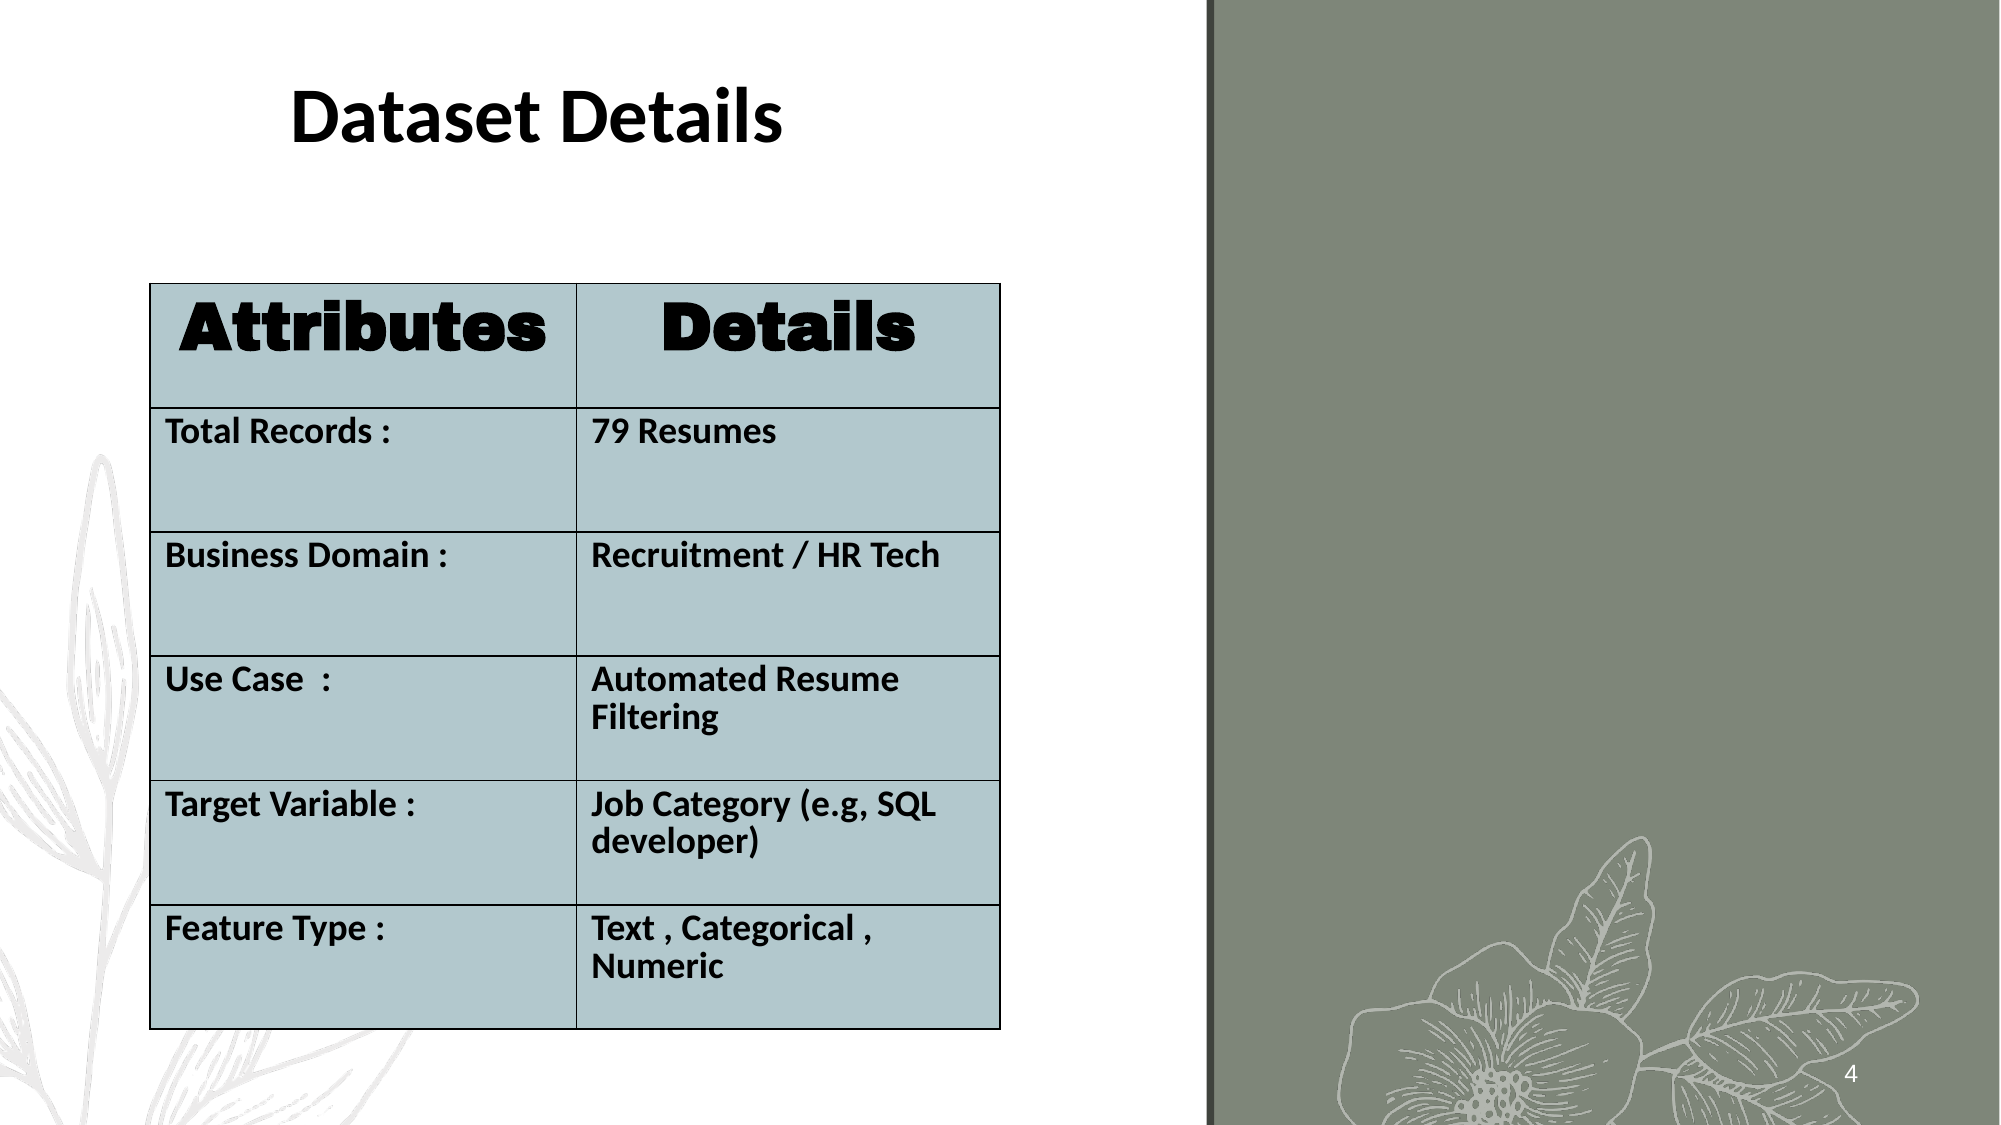

Dataset Details
| Attributes | Details |
| --- | --- |
| Total Records : | 79 Resumes |
| Business Domain : | Recruitment / HR Tech |
| Use Case : | Automated Resume Filtering |
| Target Variable : | Job Category (e.g, SQL developer) |
| Feature Type : | Text , Categorical , Numeric |
4